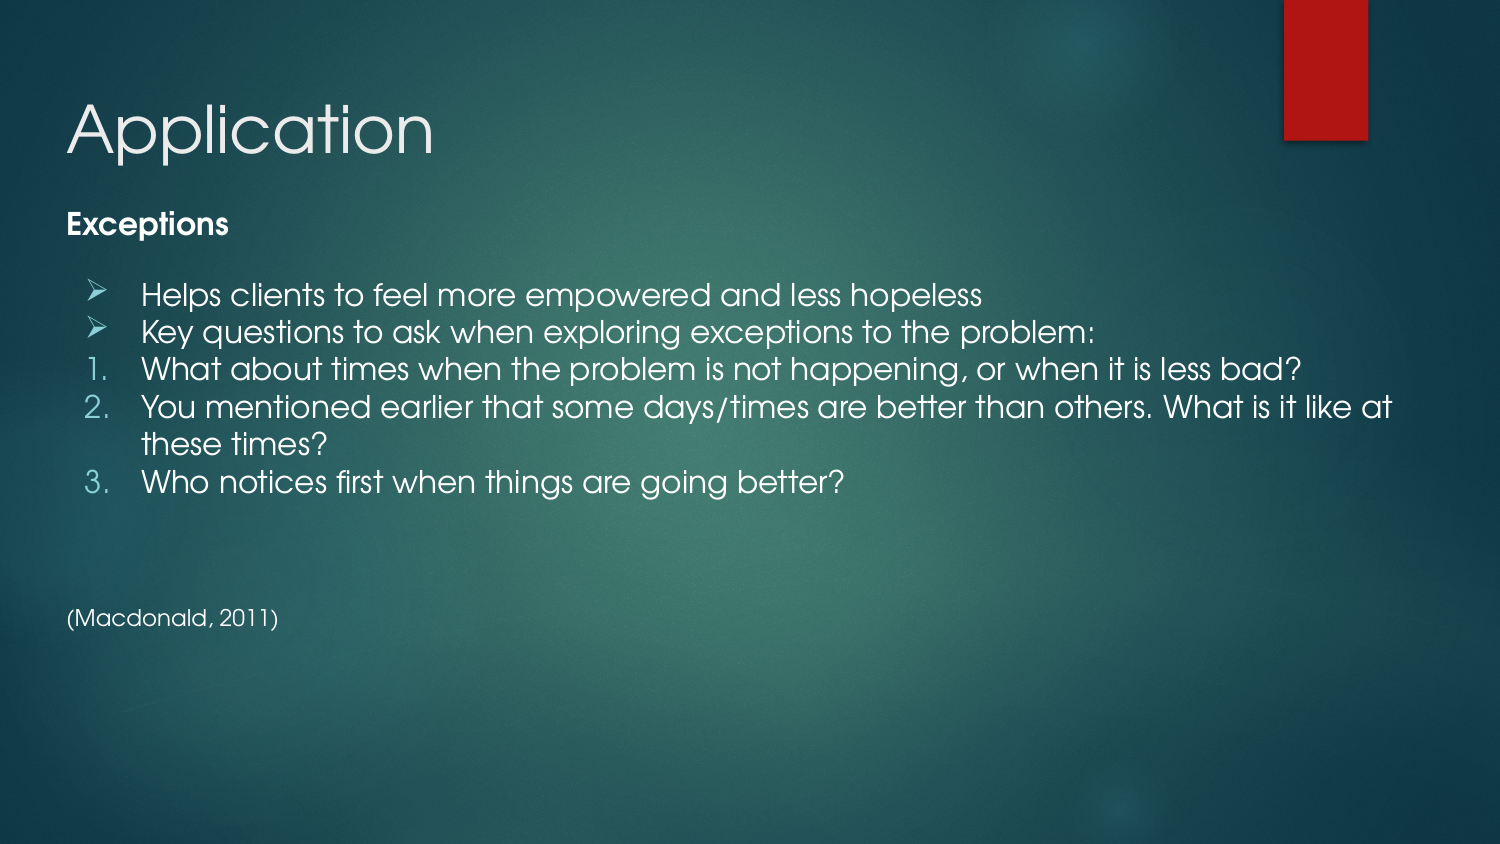

# Application
Exceptions
Helps clients to feel more empowered and less hopeless
Key questions to ask when exploring exceptions to the problem:
What about times when the problem is not happening, or when it is less bad?
You mentioned earlier that some days/times are better than others. What is it like at these times?
Who notices first when things are going better?

(Macdonald, 2011)